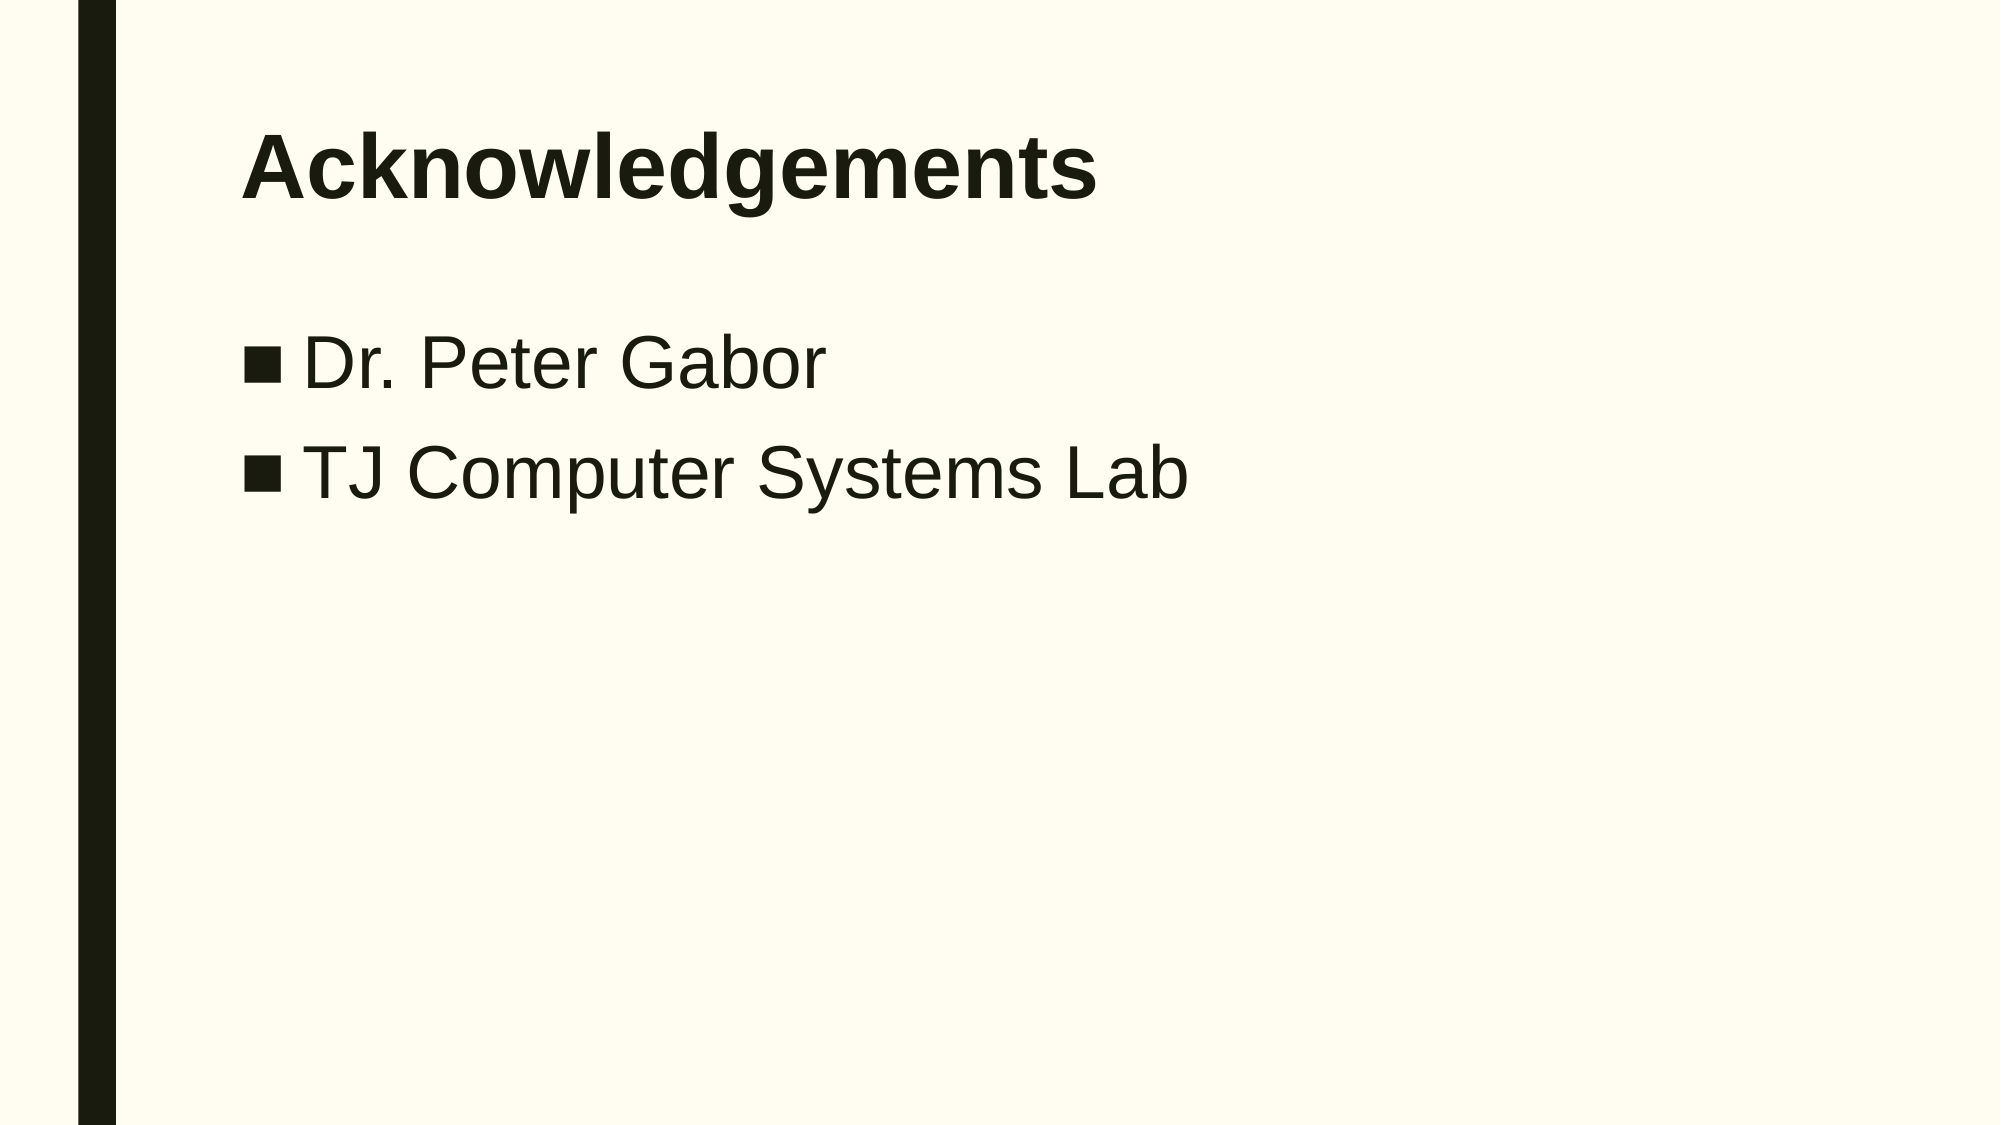

# Acknowledgements
Dr. Peter Gabor
TJ Computer Systems Lab